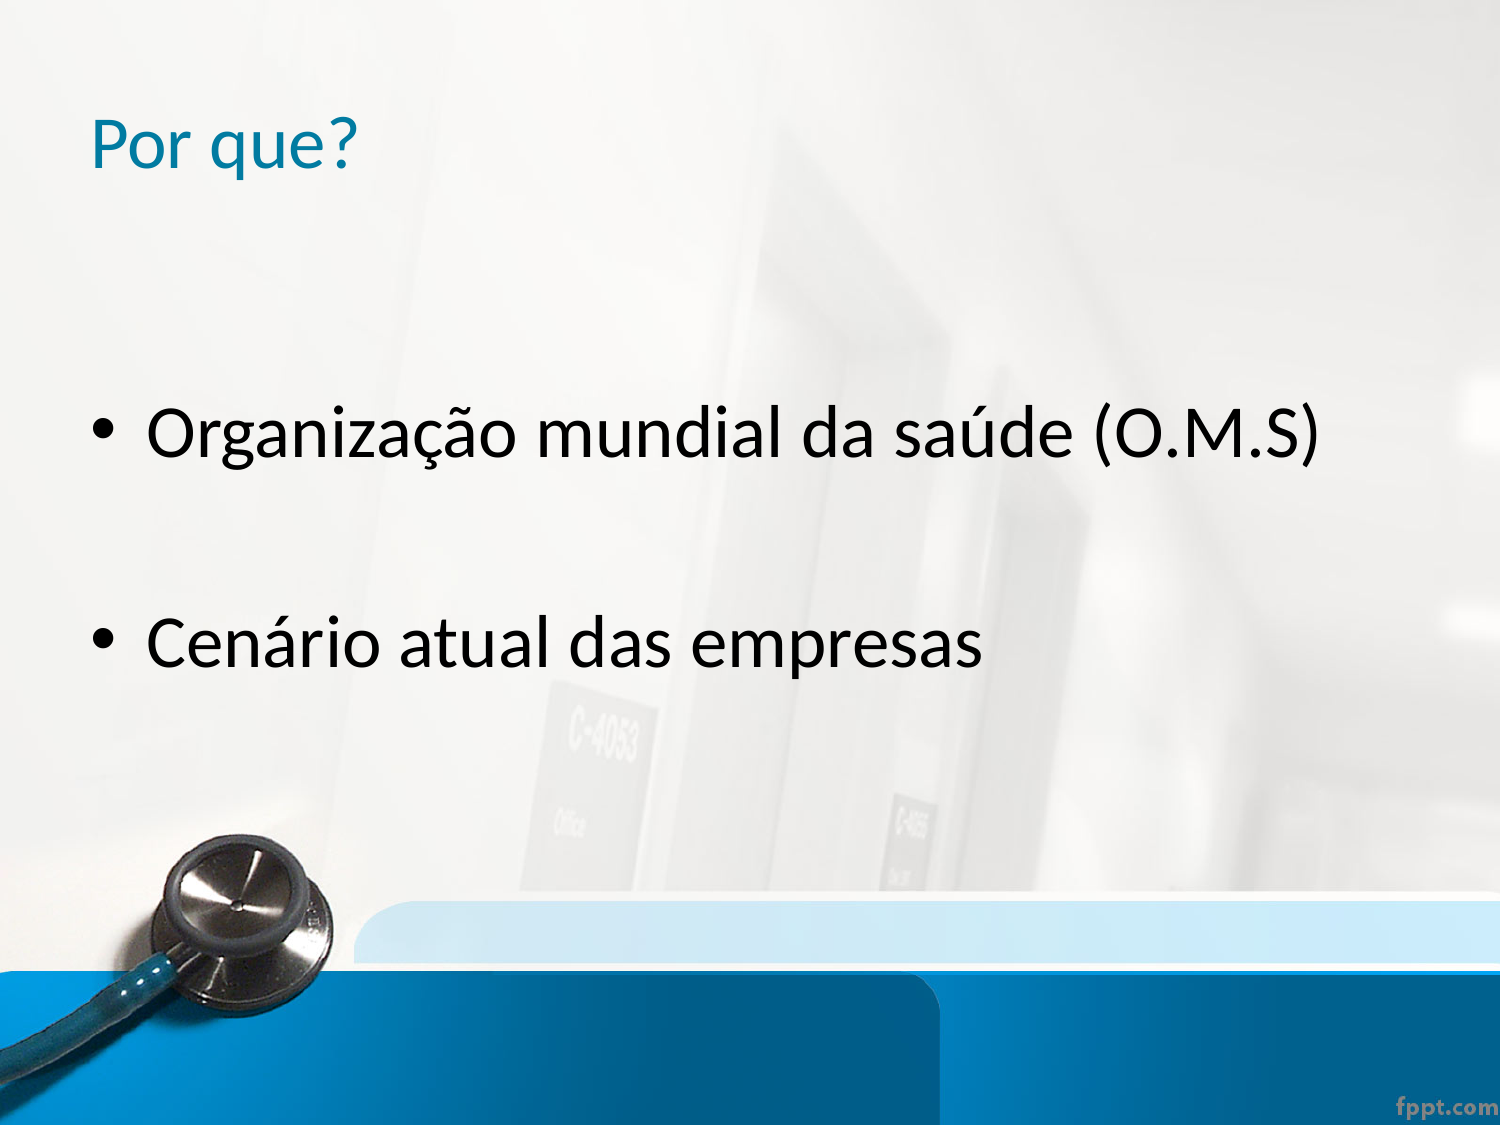

# Por que?

Organização mundial da saúde (O.M.S)

Cenário atual das empresas